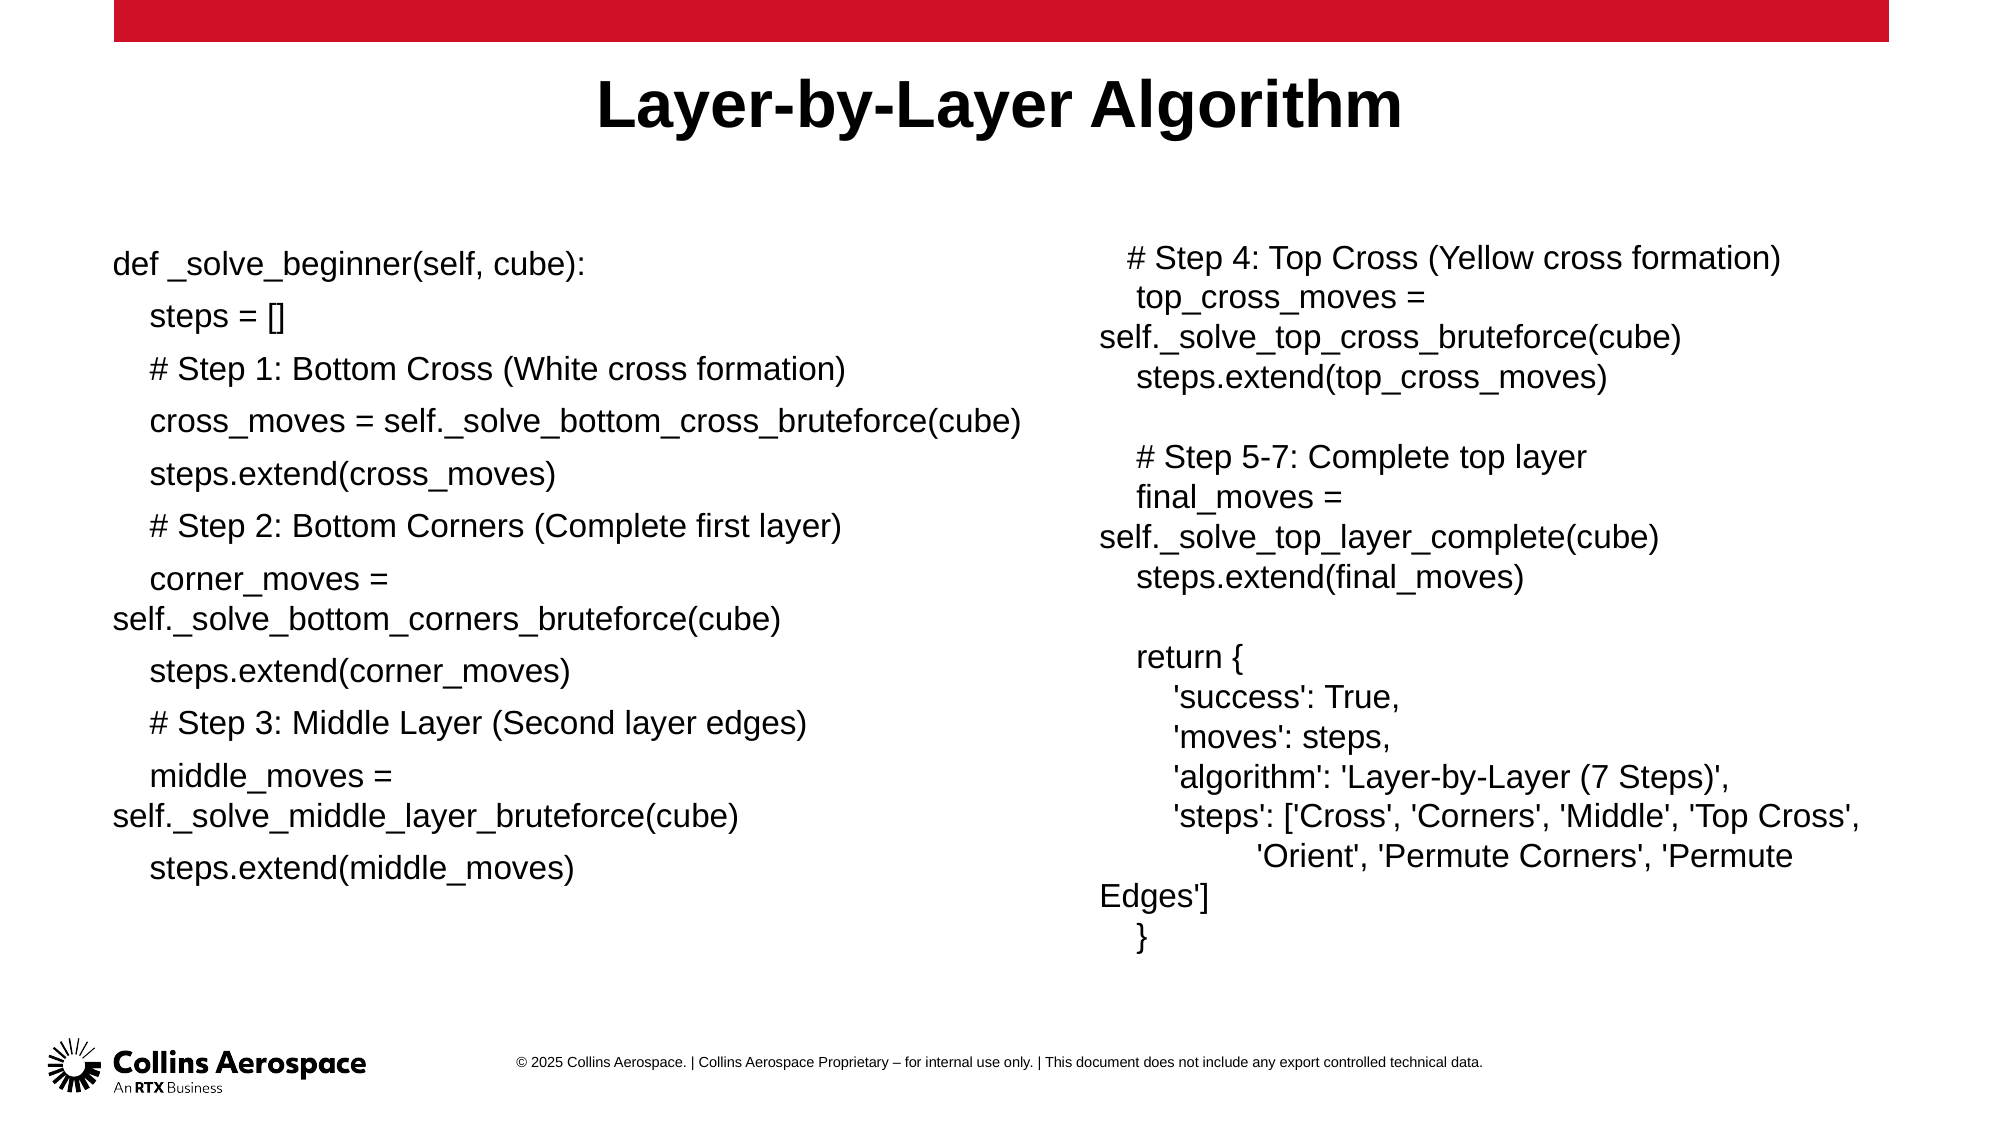

# Layer-by-Layer Algorithm
   # Step 4: Top Cross (Yellow cross formation)
    top_cross_moves = self._solve_top_cross_bruteforce(cube)
    steps.extend(top_cross_moves)

    # Step 5-7: Complete top layer
    final_moves = self._solve_top_layer_complete(cube)
    steps.extend(final_moves)

    return {
        'success': True,
        'moves': steps,
        'algorithm': 'Layer-by-Layer (7 Steps)',
        'steps': ['Cross', 'Corners', 'Middle', 'Top Cross',
                 'Orient', 'Permute Corners', 'Permute Edges']
    }

def _solve_beginner(self, cube):
    steps = []
    # Step 1: Bottom Cross (White cross formation)
    cross_moves = self._solve_bottom_cross_bruteforce(cube)
    steps.extend(cross_moves)
    # Step 2: Bottom Corners (Complete first layer)
    corner_moves = self._solve_bottom_corners_bruteforce(cube)
    steps.extend(corner_moves)
    # Step 3: Middle Layer (Second layer edges)
    middle_moves = self._solve_middle_layer_bruteforce(cube)
    steps.extend(middle_moves)

© 2025 Collins Aerospace. | Collins Aerospace Proprietary – for internal use only. | This document does not include any export controlled technical data.